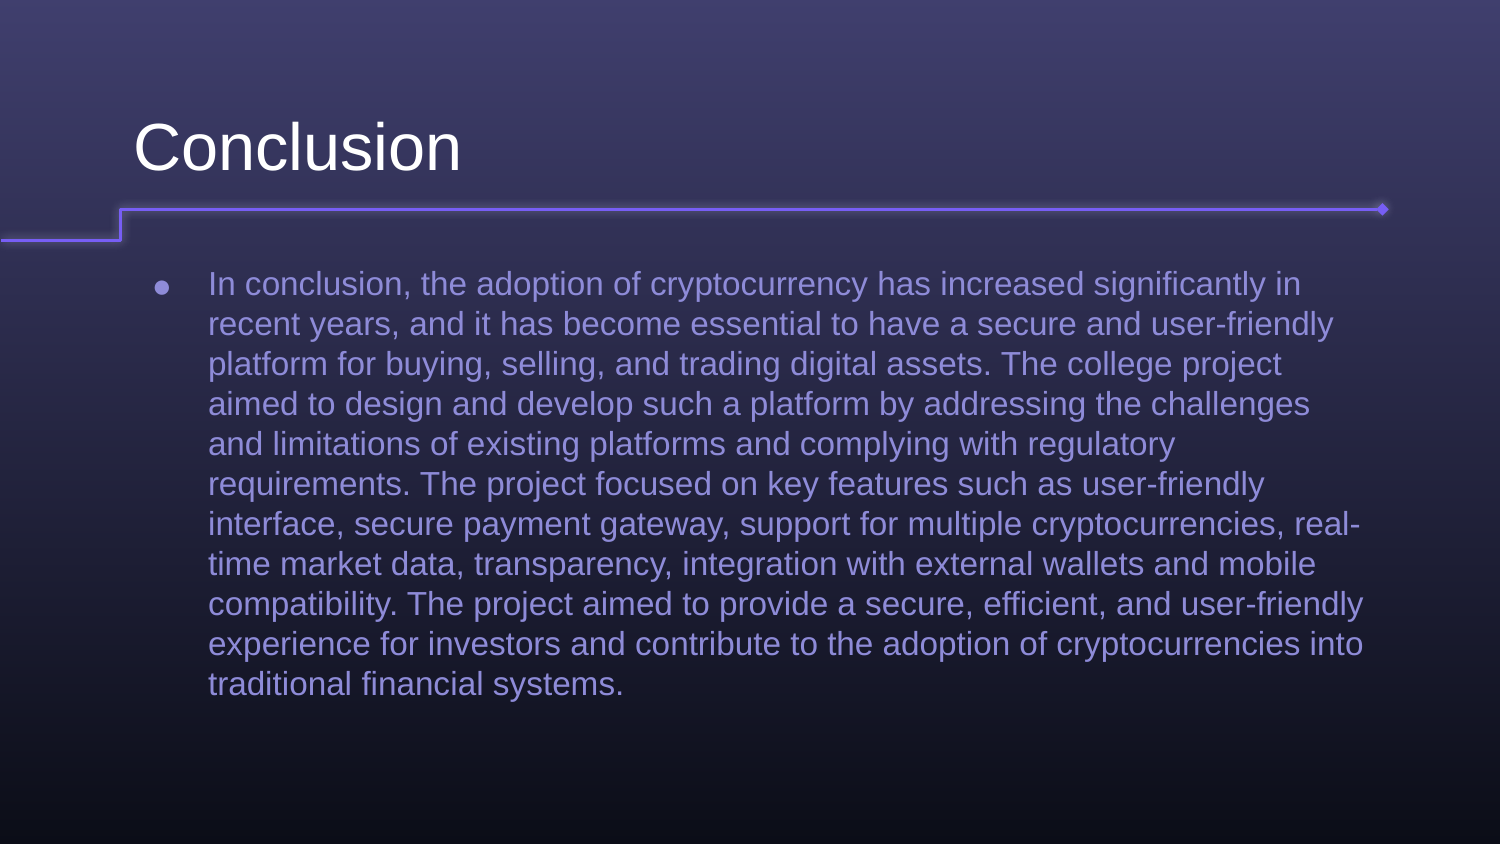

# Conclusion
In conclusion, the adoption of cryptocurrency has increased significantly in recent years, and it has become essential to have a secure and user-friendly platform for buying, selling, and trading digital assets. The college project aimed to design and develop such a platform by addressing the challenges and limitations of existing platforms and complying with regulatory requirements. The project focused on key features such as user-friendly interface, secure payment gateway, support for multiple cryptocurrencies, real-time market data, transparency, integration with external wallets and mobile compatibility. The project aimed to provide a secure, efficient, and user-friendly experience for investors and contribute to the adoption of cryptocurrencies into traditional financial systems.